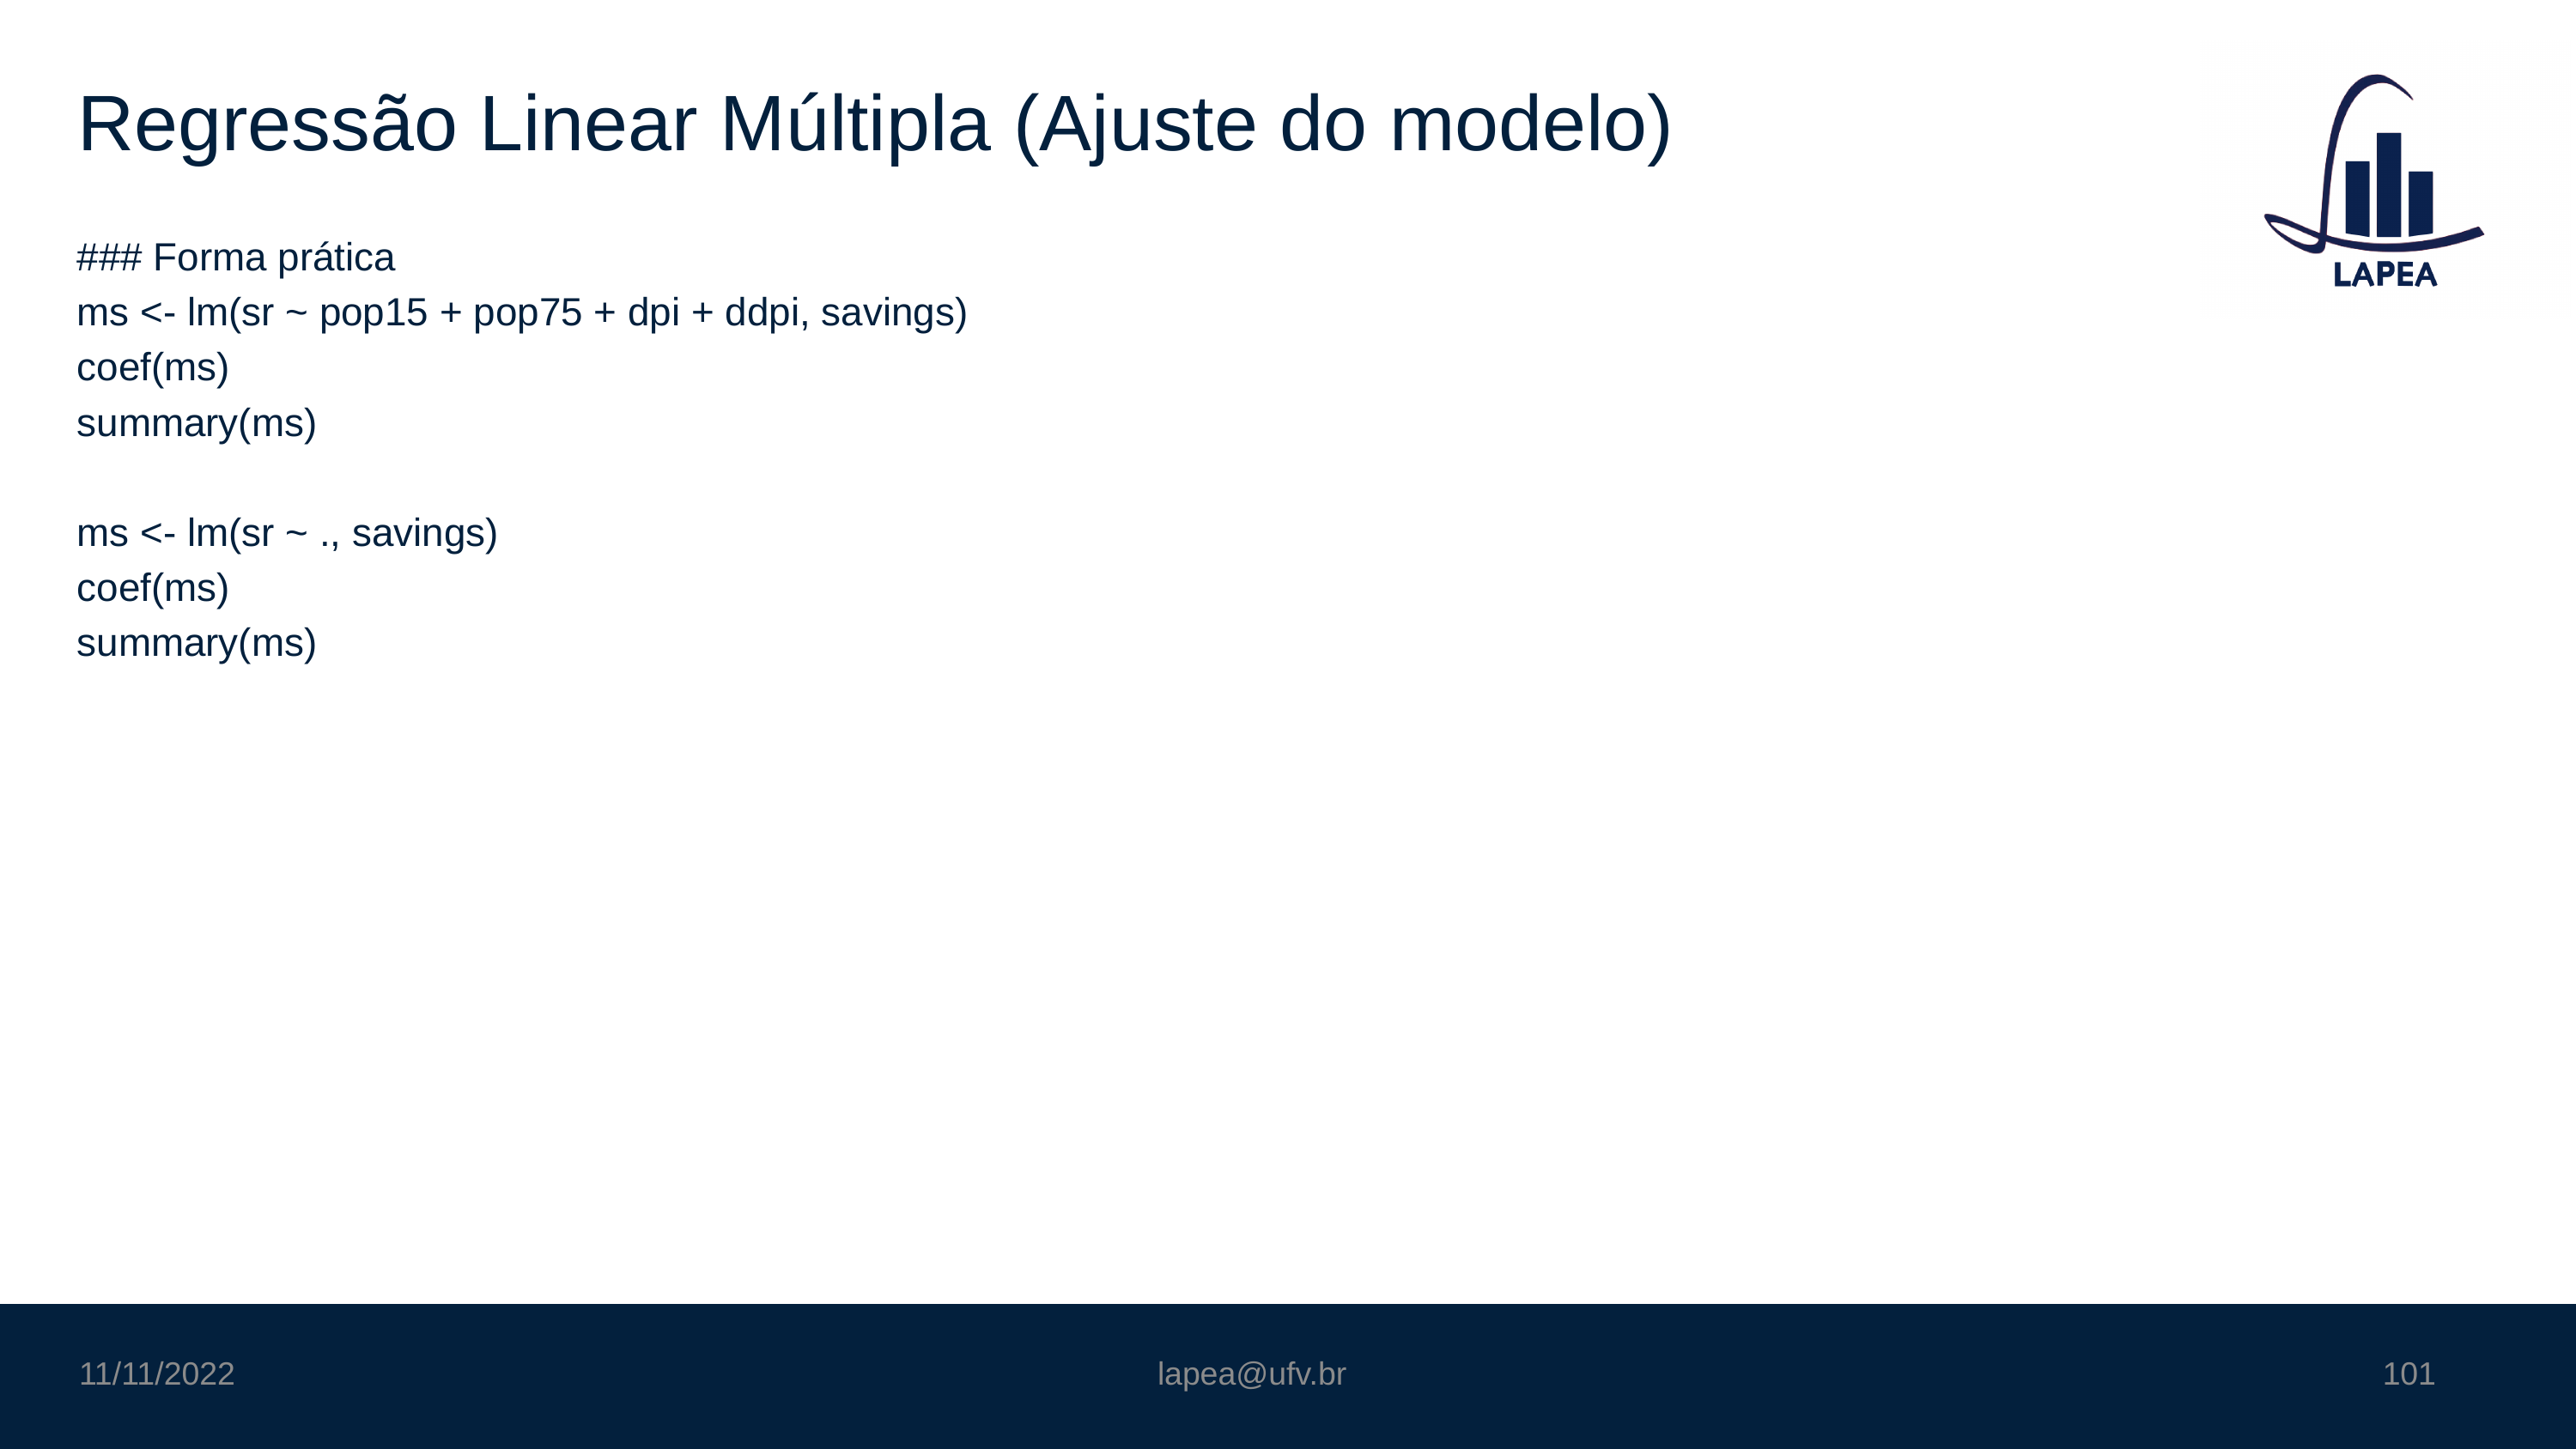

# Regressão Linear Múltipla (Ajuste do modelo)
### Forma prática
ms <- lm(sr ~ pop15 + pop75 + dpi + ddpi, savings)
coef(ms)
summary(ms)

ms <- lm(sr ~ ., savings)
coef(ms)
summary(ms)
11/11/2022
lapea@ufv.br
101